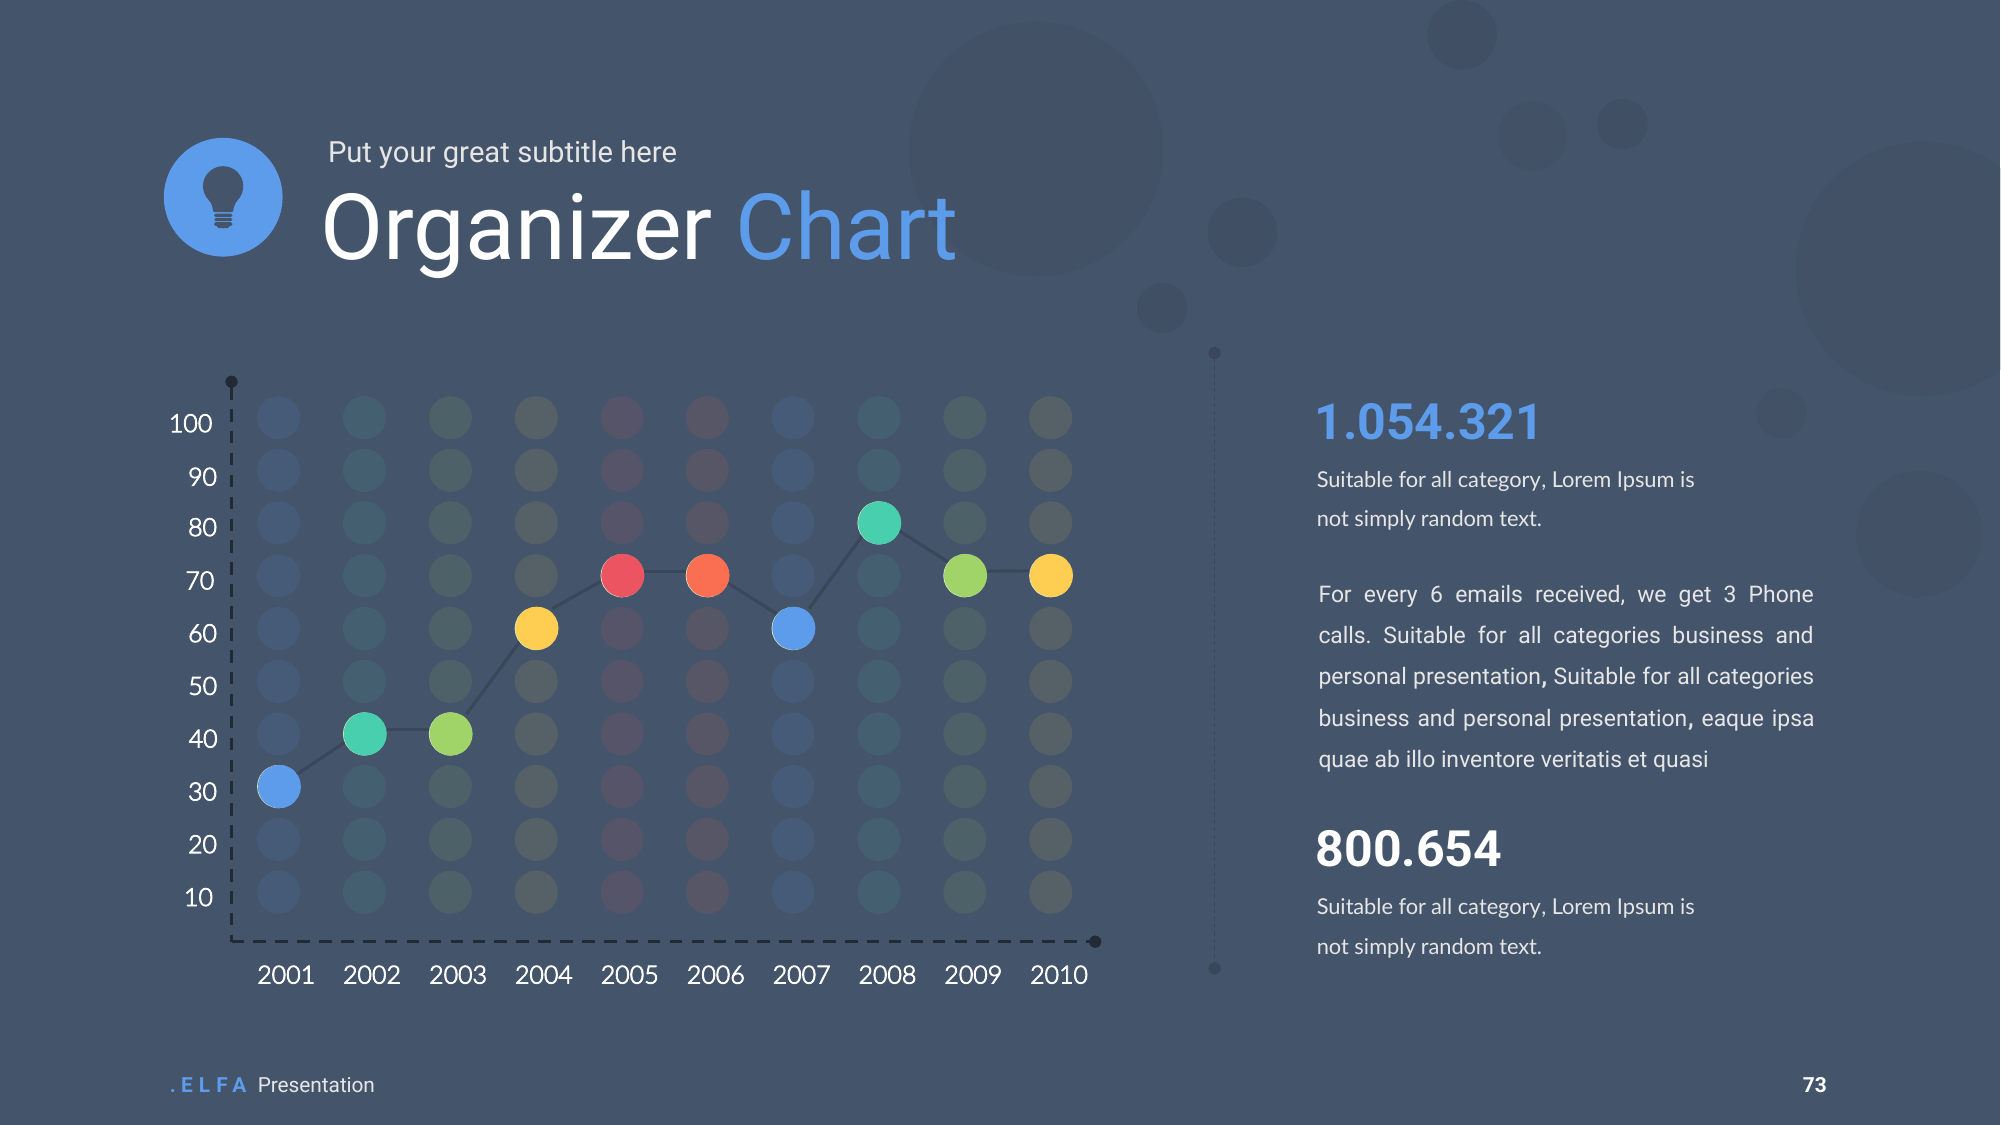

Put your great subtitle here

Organizer Chart

1.054.321
Suitable for all category, Lorem Ipsum is not simply random text.

100
90
80
70
60
50
40
30
20
10

For every 6 emails received, we get 3 Phone calls. Suitable for all categories business and personal presentation, Suitable for all categories business and personal presentation, eaque ipsa quae ab illo inventore veritatis et quasi

800.654
Suitable for all category, Lorem Ipsum is not simply random text.
2001
2002
2003
2004
2005
2006
2007
2008
2009
2010